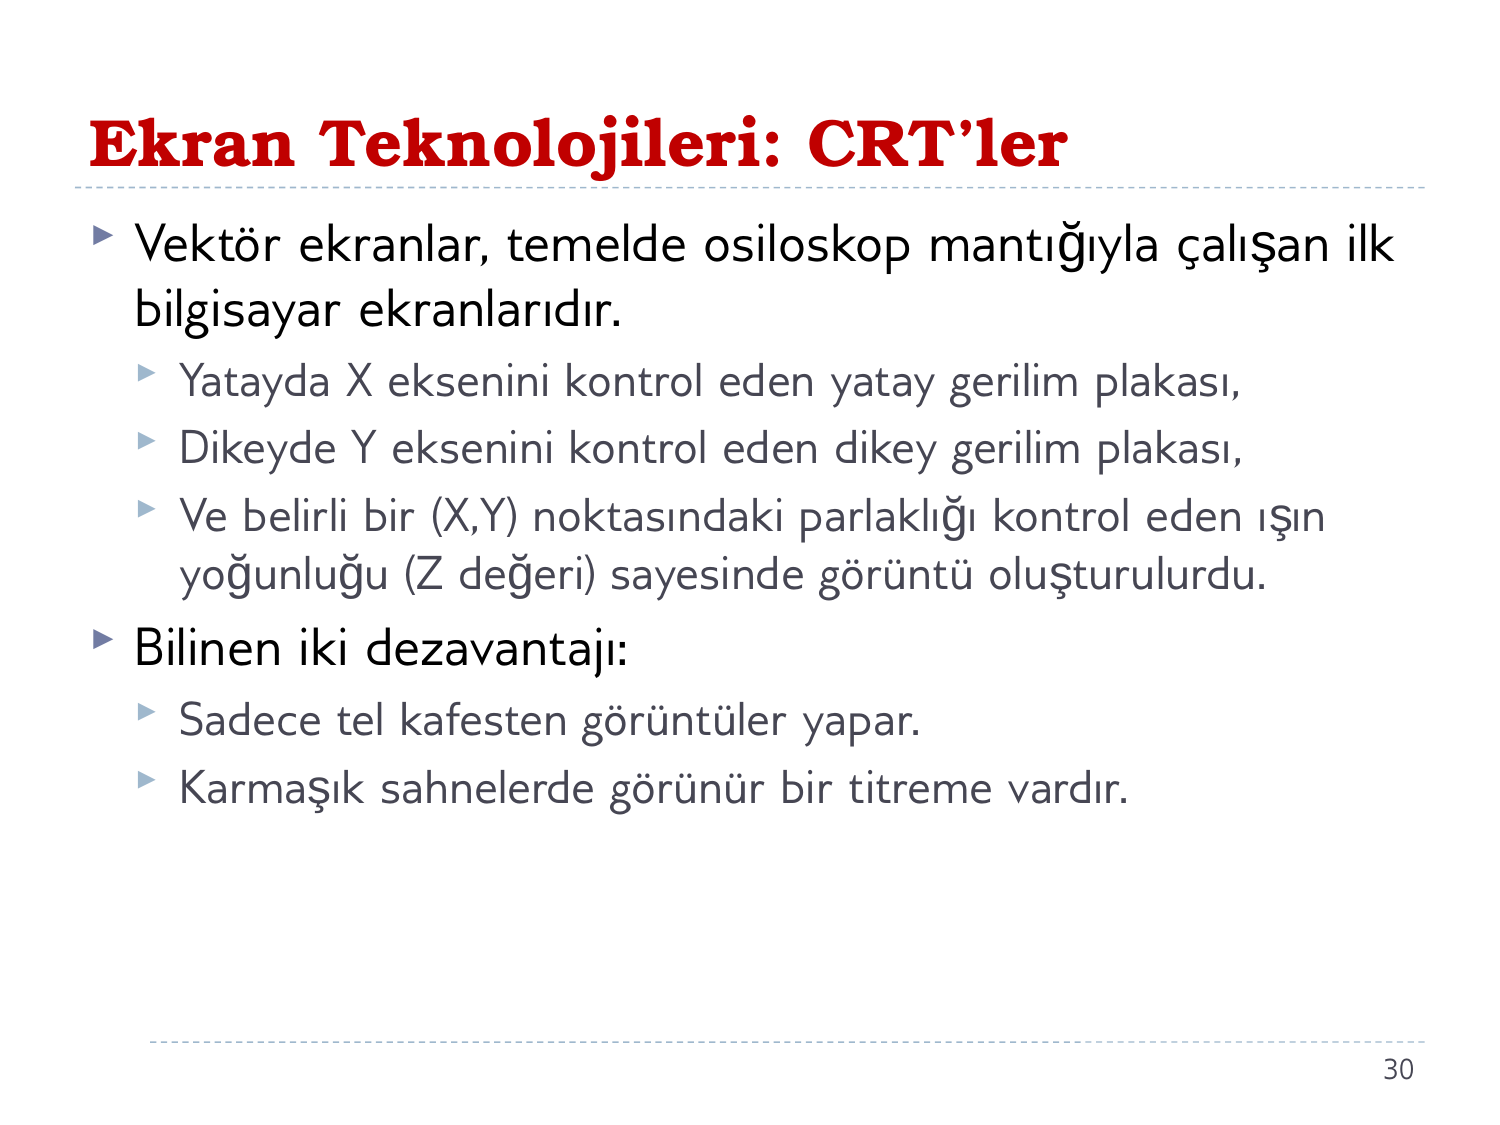

# Ekran Teknolojileri: CRT’ler
Vektör ekranlar, temelde osiloskop mantığıyla çalışan ilk bilgisayar ekranlarıdır.
Yatayda X eksenini kontrol eden yatay gerilim plakası,
Dikeyde Y eksenini kontrol eden dikey gerilim plakası,
Ve belirli bir (X,Y) noktasındaki parlaklığı kontrol eden ışın yoğunluğu (Z değeri) sayesinde görüntü oluşturulurdu.
Bilinen iki dezavantajı:
Sadece tel kafesten görüntüler yapar.
Karmaşık sahnelerde görünür bir titreme vardır.
30